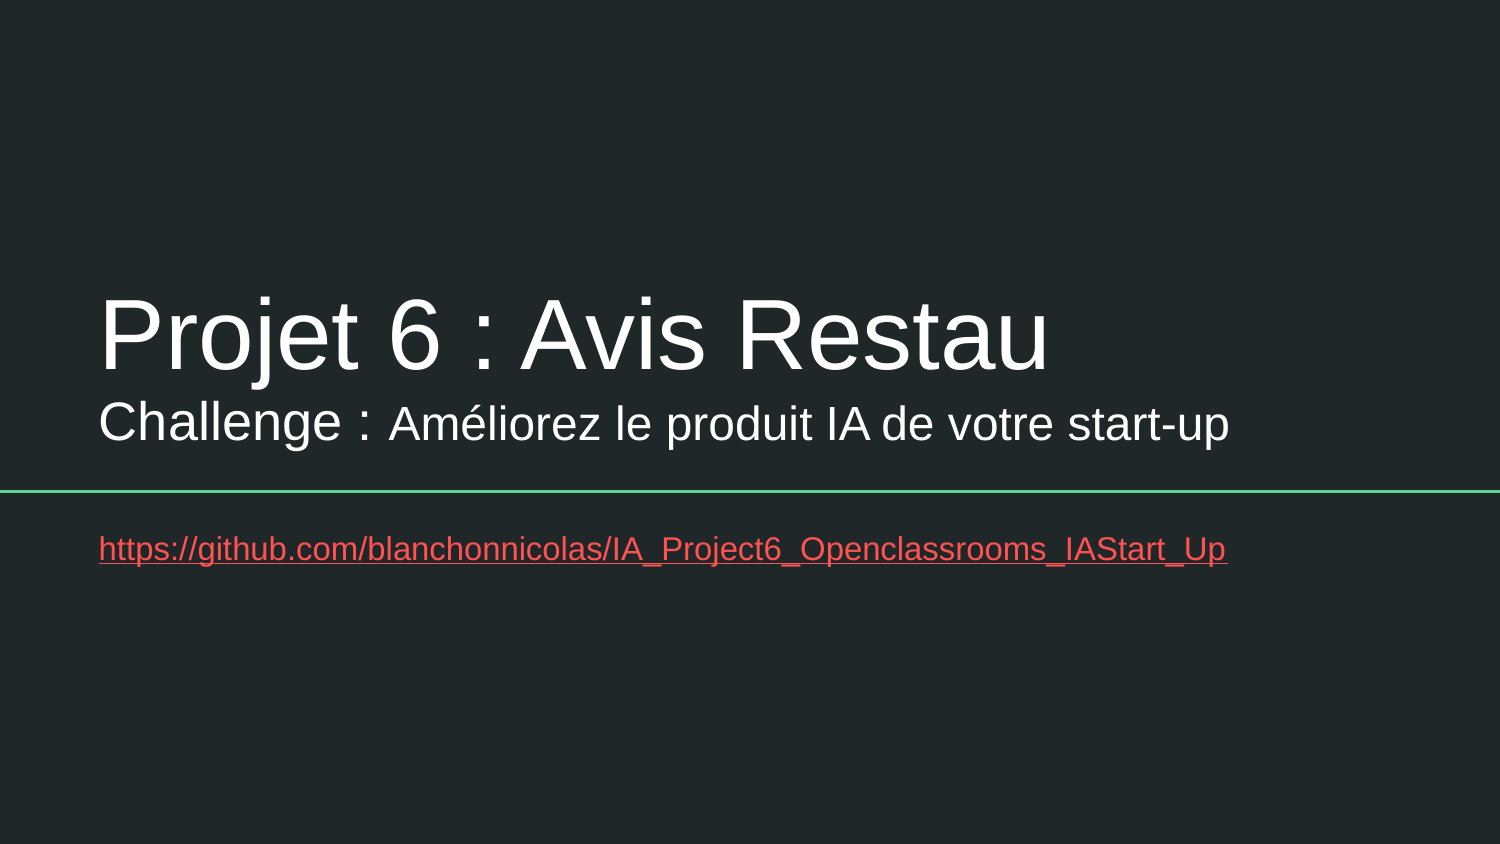

# Projet 6 : Avis Restau
Challenge : Améliorez le produit IA de votre start-up
https://github.com/blanchonnicolas/IA_Project6_Openclassrooms_IAStart_Up